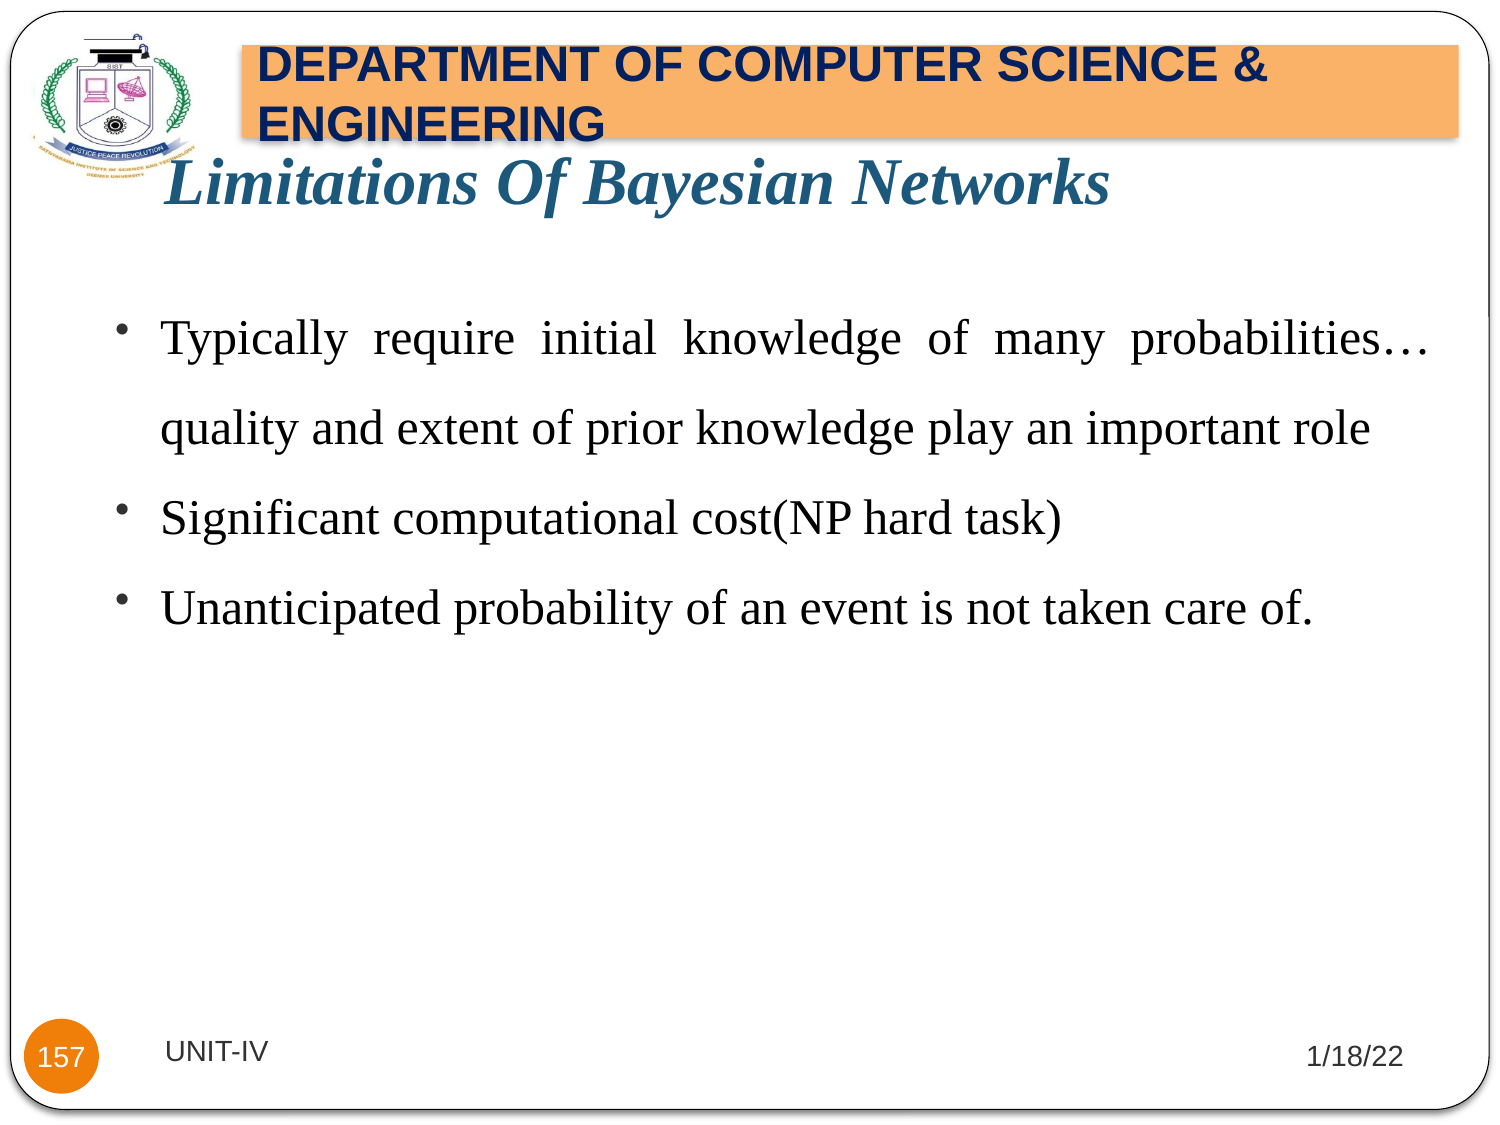

# Limitations Of Bayesian Networks
Typically require initial knowledge of many probabilities…quality and extent of prior knowledge play an important role
Significant computational cost(NP hard task)
Unanticipated probability of an event is not taken care of.

UNIT-IV
1/18/22
157